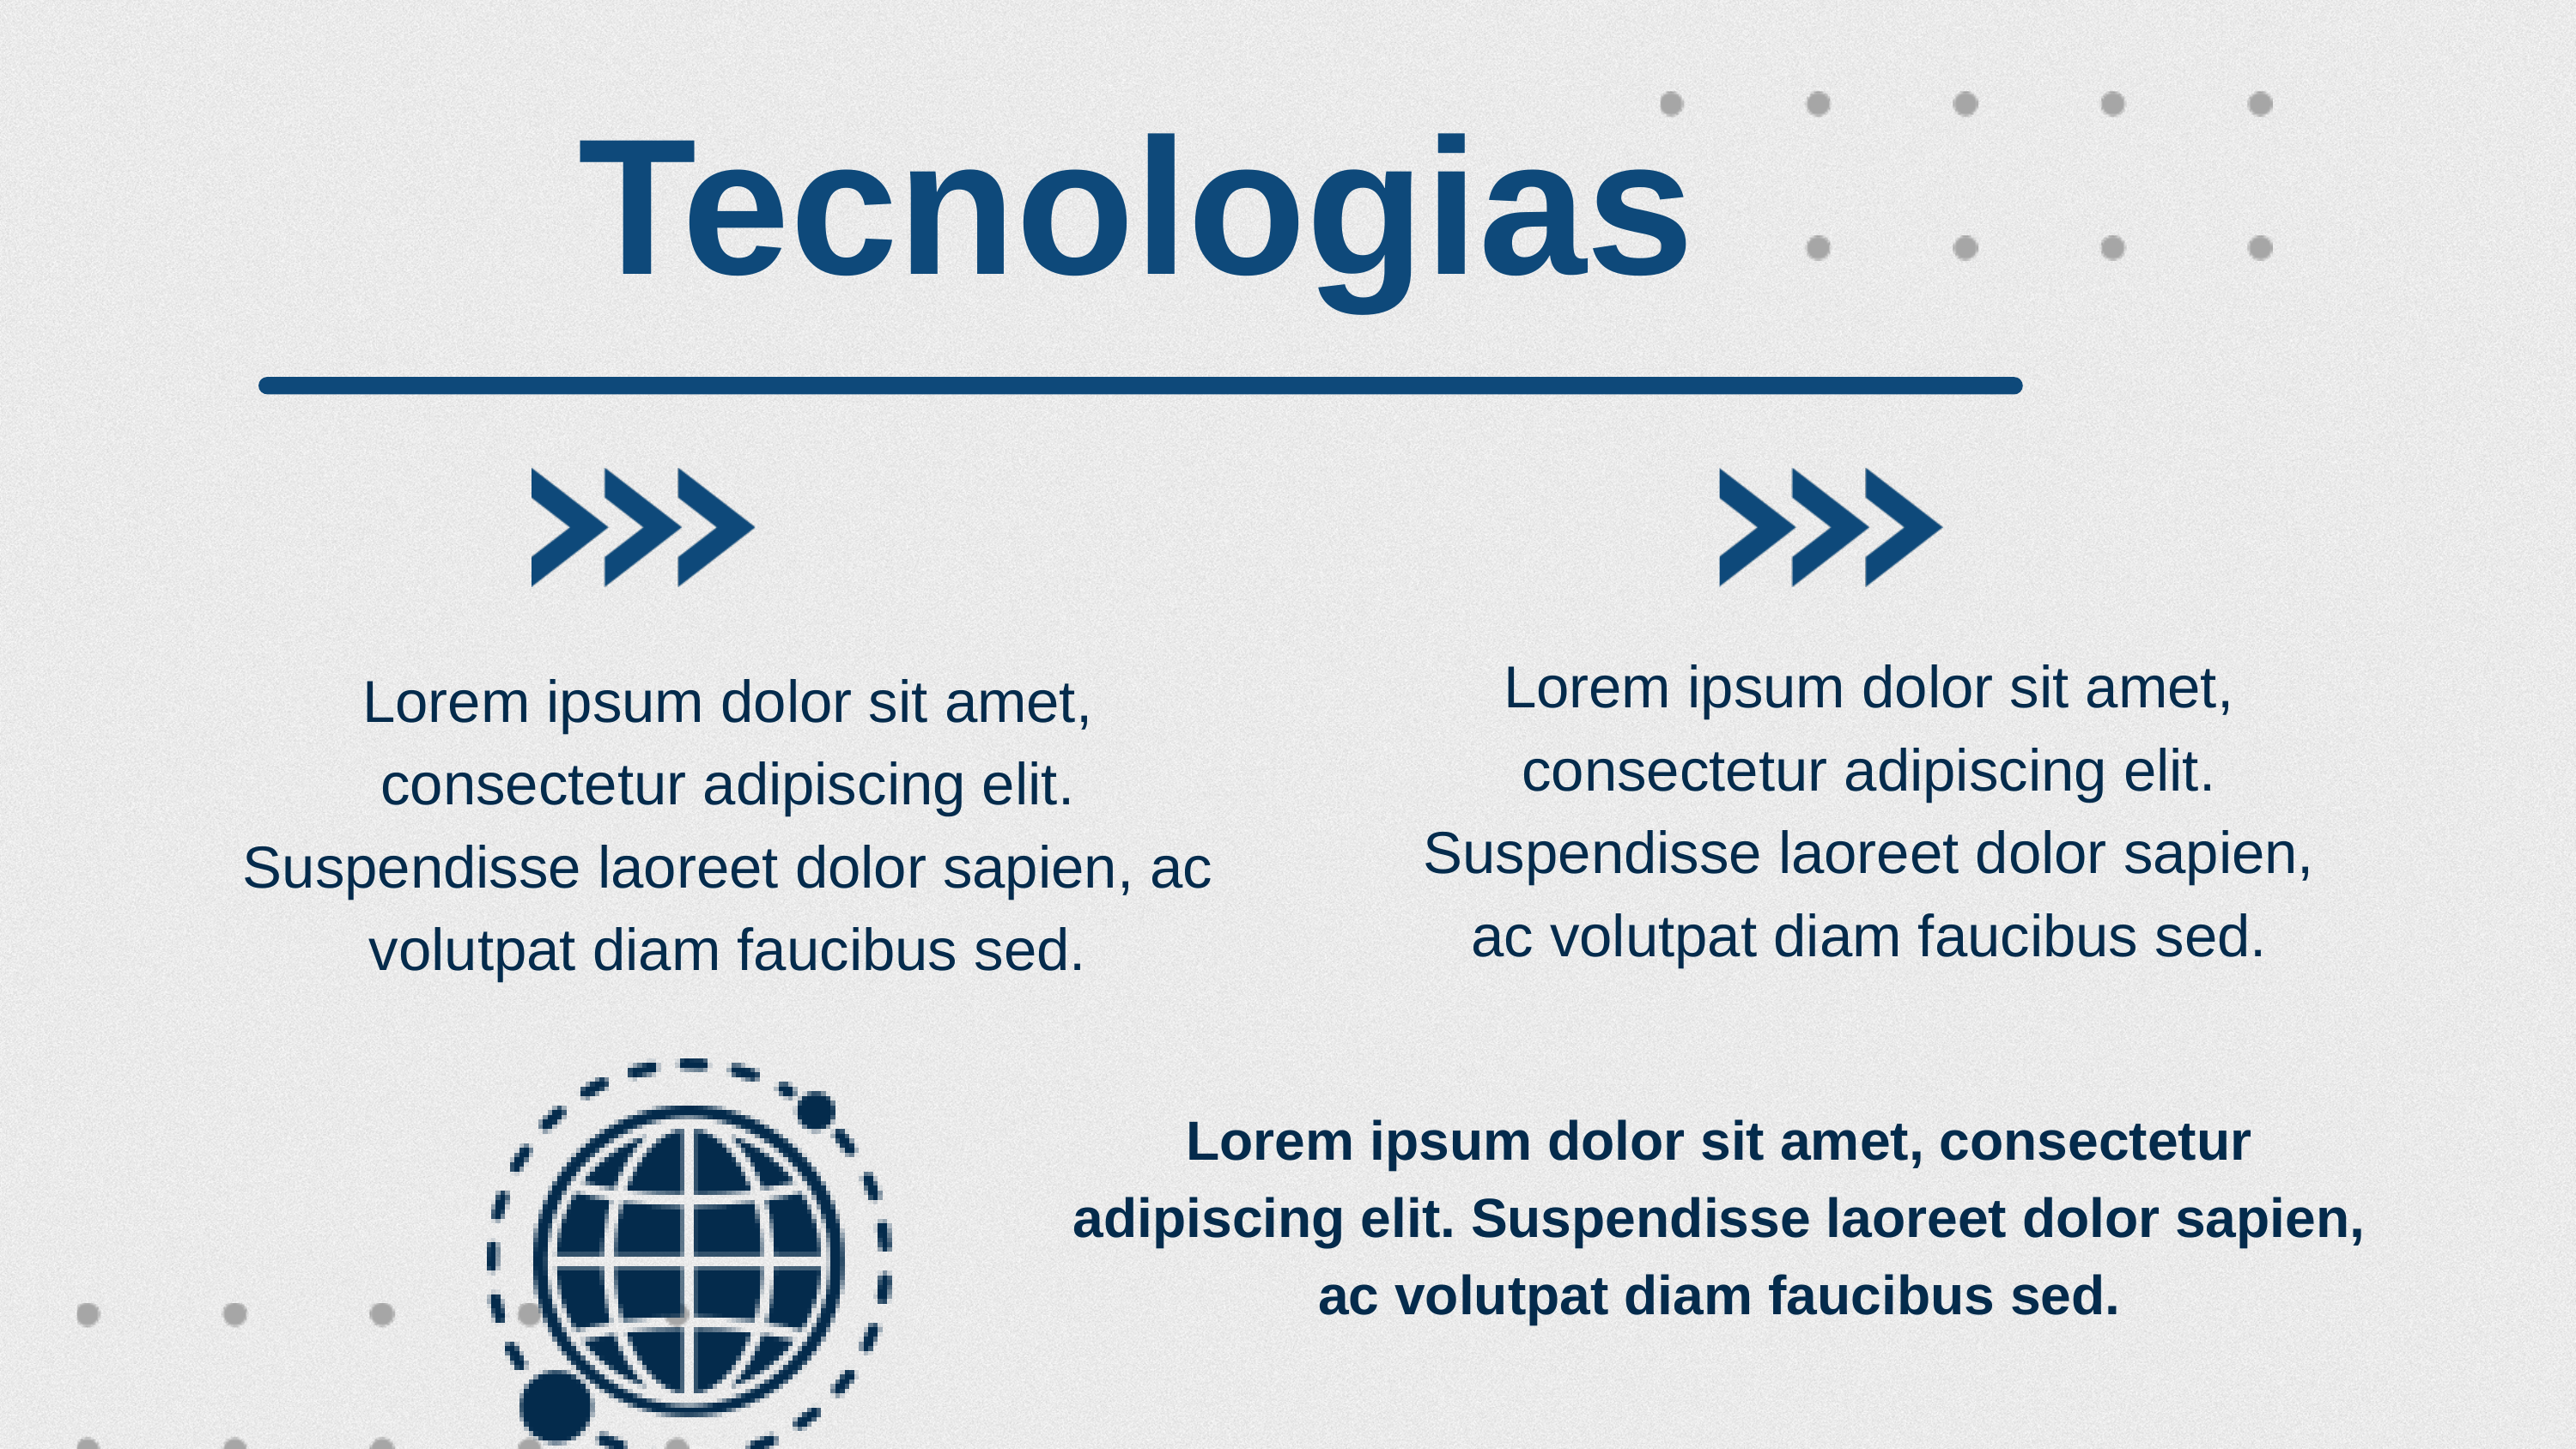

Tecnologias

Lorem ipsum dolor sit amet, consectetur adipiscing elit. Suspendisse laoreet dolor sapien, ac volutpat diam faucibus sed.
Lorem ipsum dolor sit amet, consectetur adipiscing elit. Suspendisse laoreet dolor sapien, ac volutpat diam faucibus sed.

Lorem ipsum dolor sit amet, consectetur adipiscing elit. Suspendisse laoreet dolor sapien, ac volutpat diam faucibus sed.